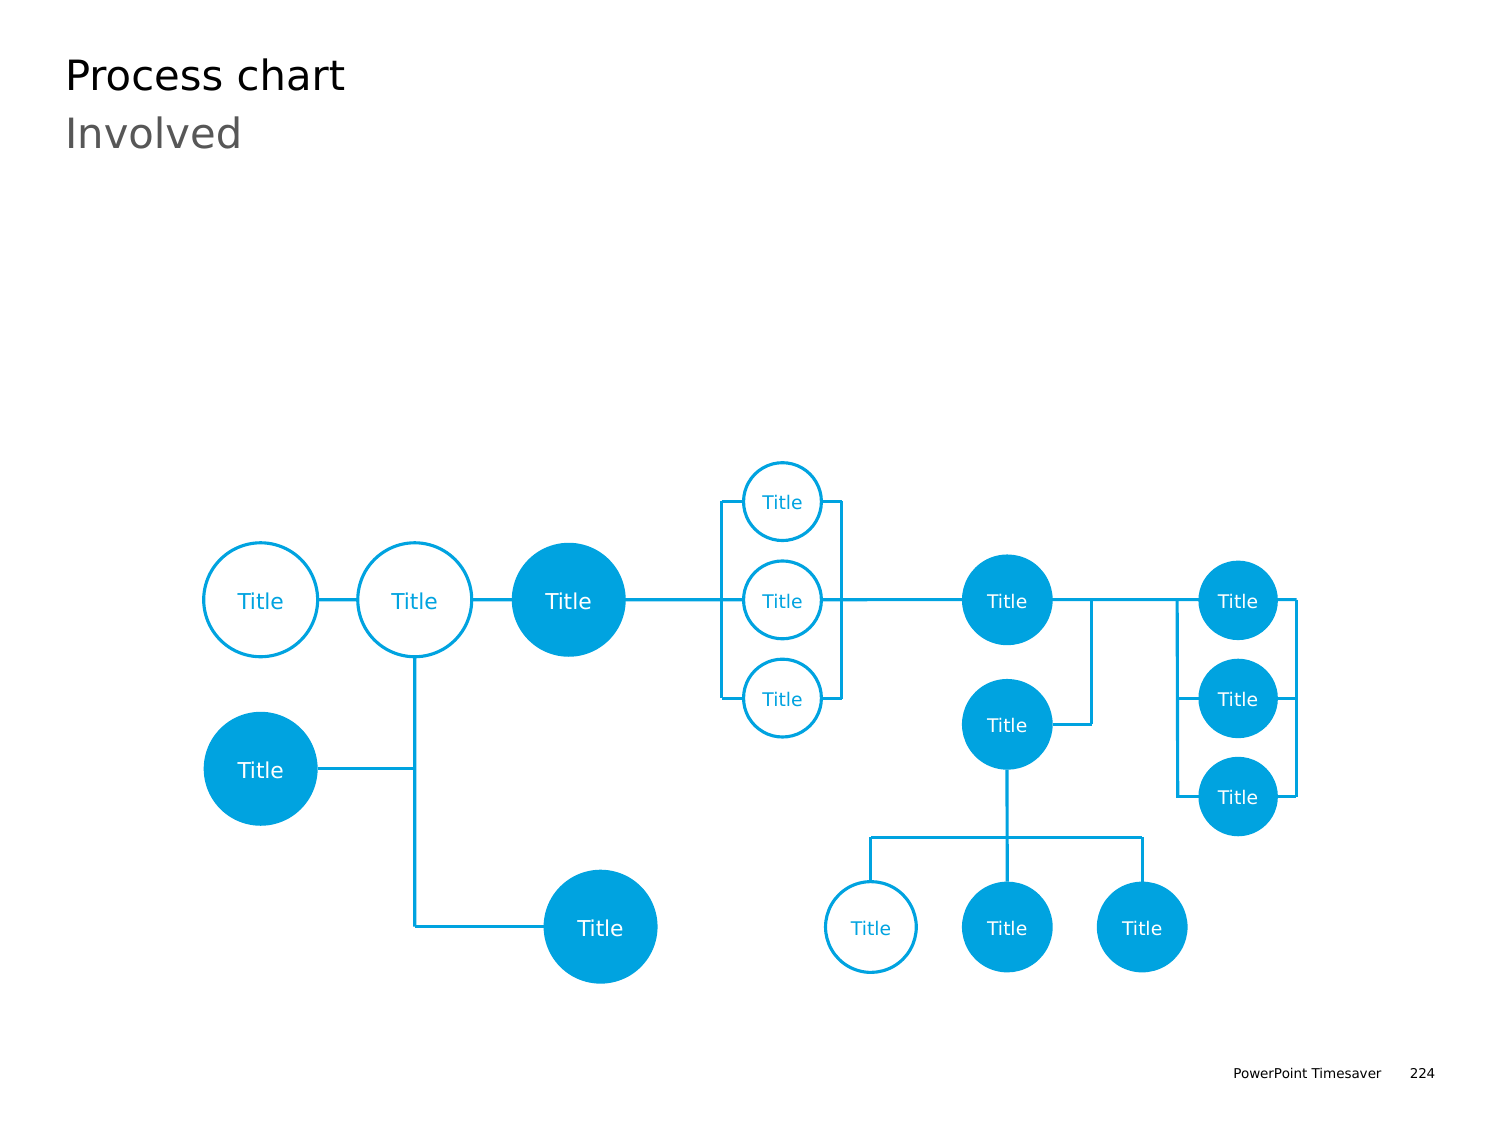

# Process chart
Involved
Title
Title
Title
Title
Title
Title
Title
Title
Title
Title
Title
Title
Title
Title
Title
Title